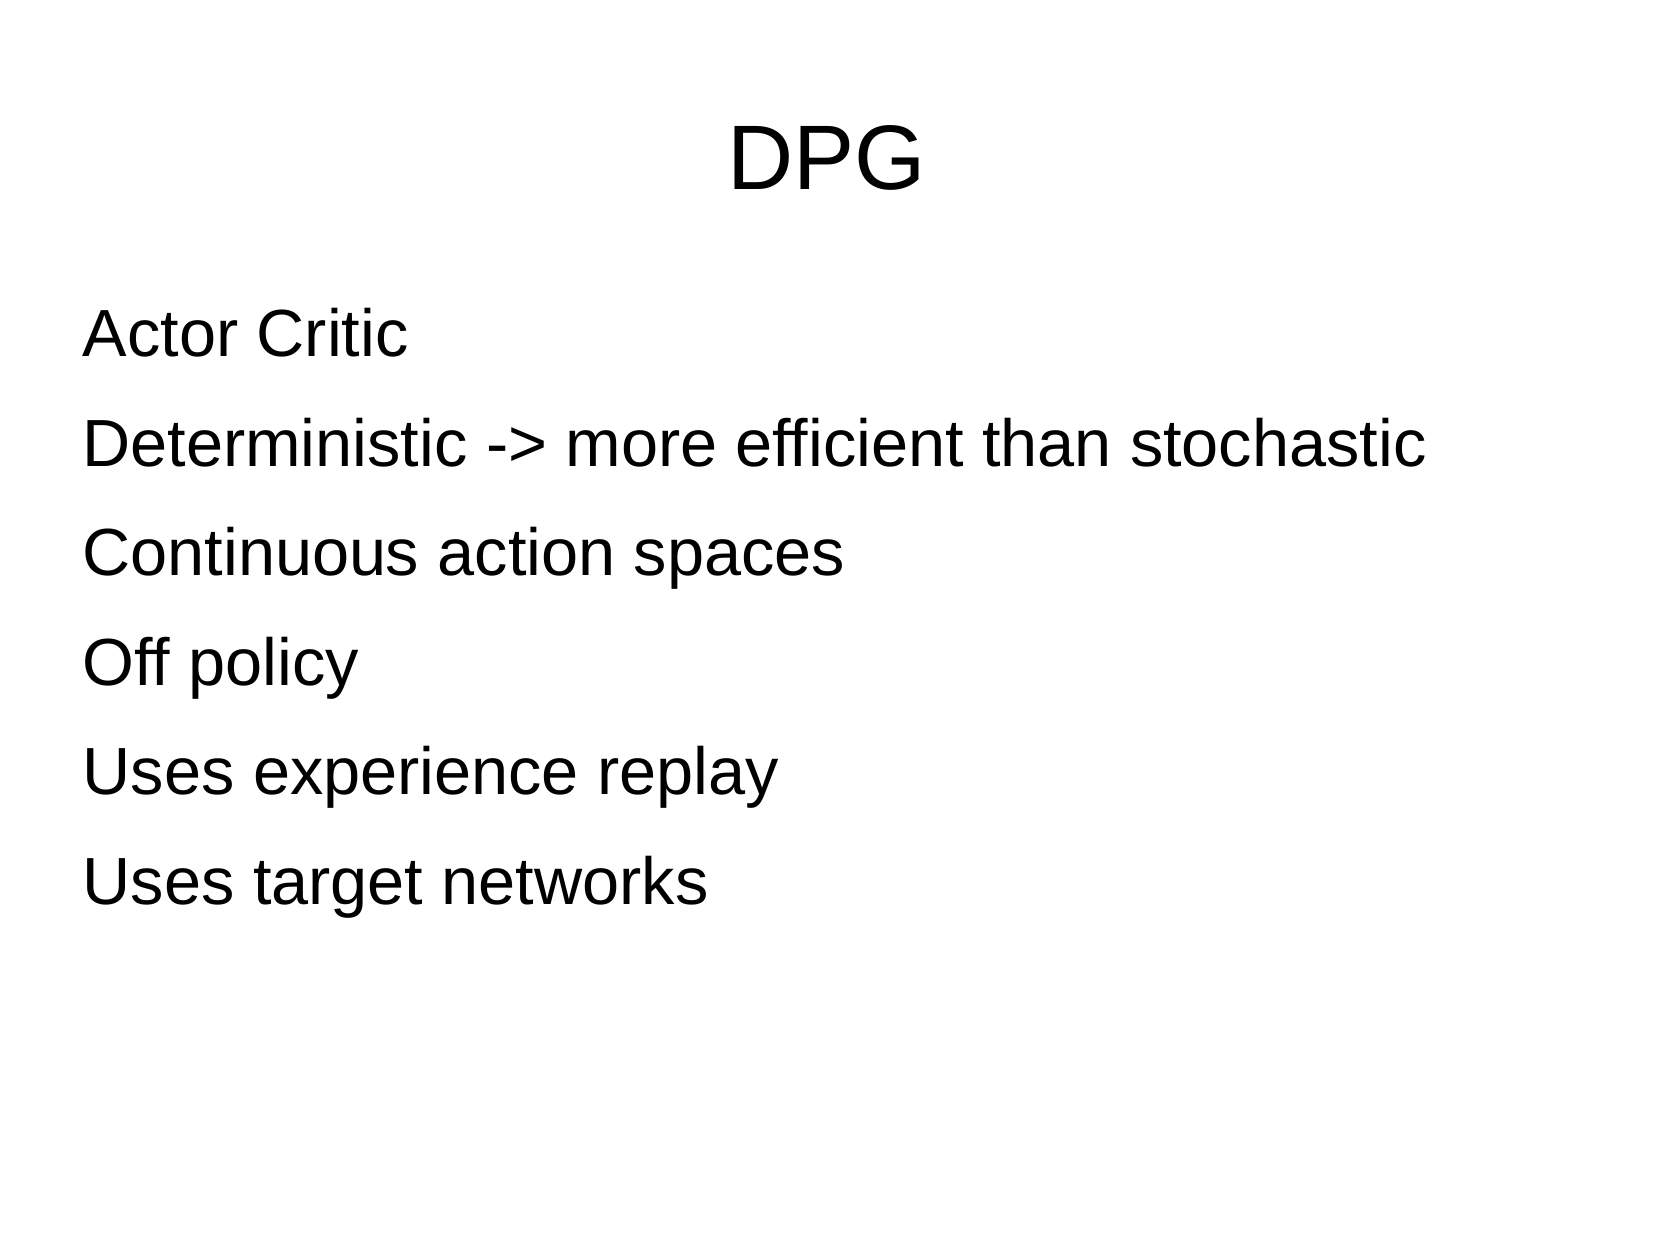

DPG
Actor Critic
Deterministic -> more efficient than stochastic
Continuous action spaces
Off policy
Uses experience replay
Uses target networks